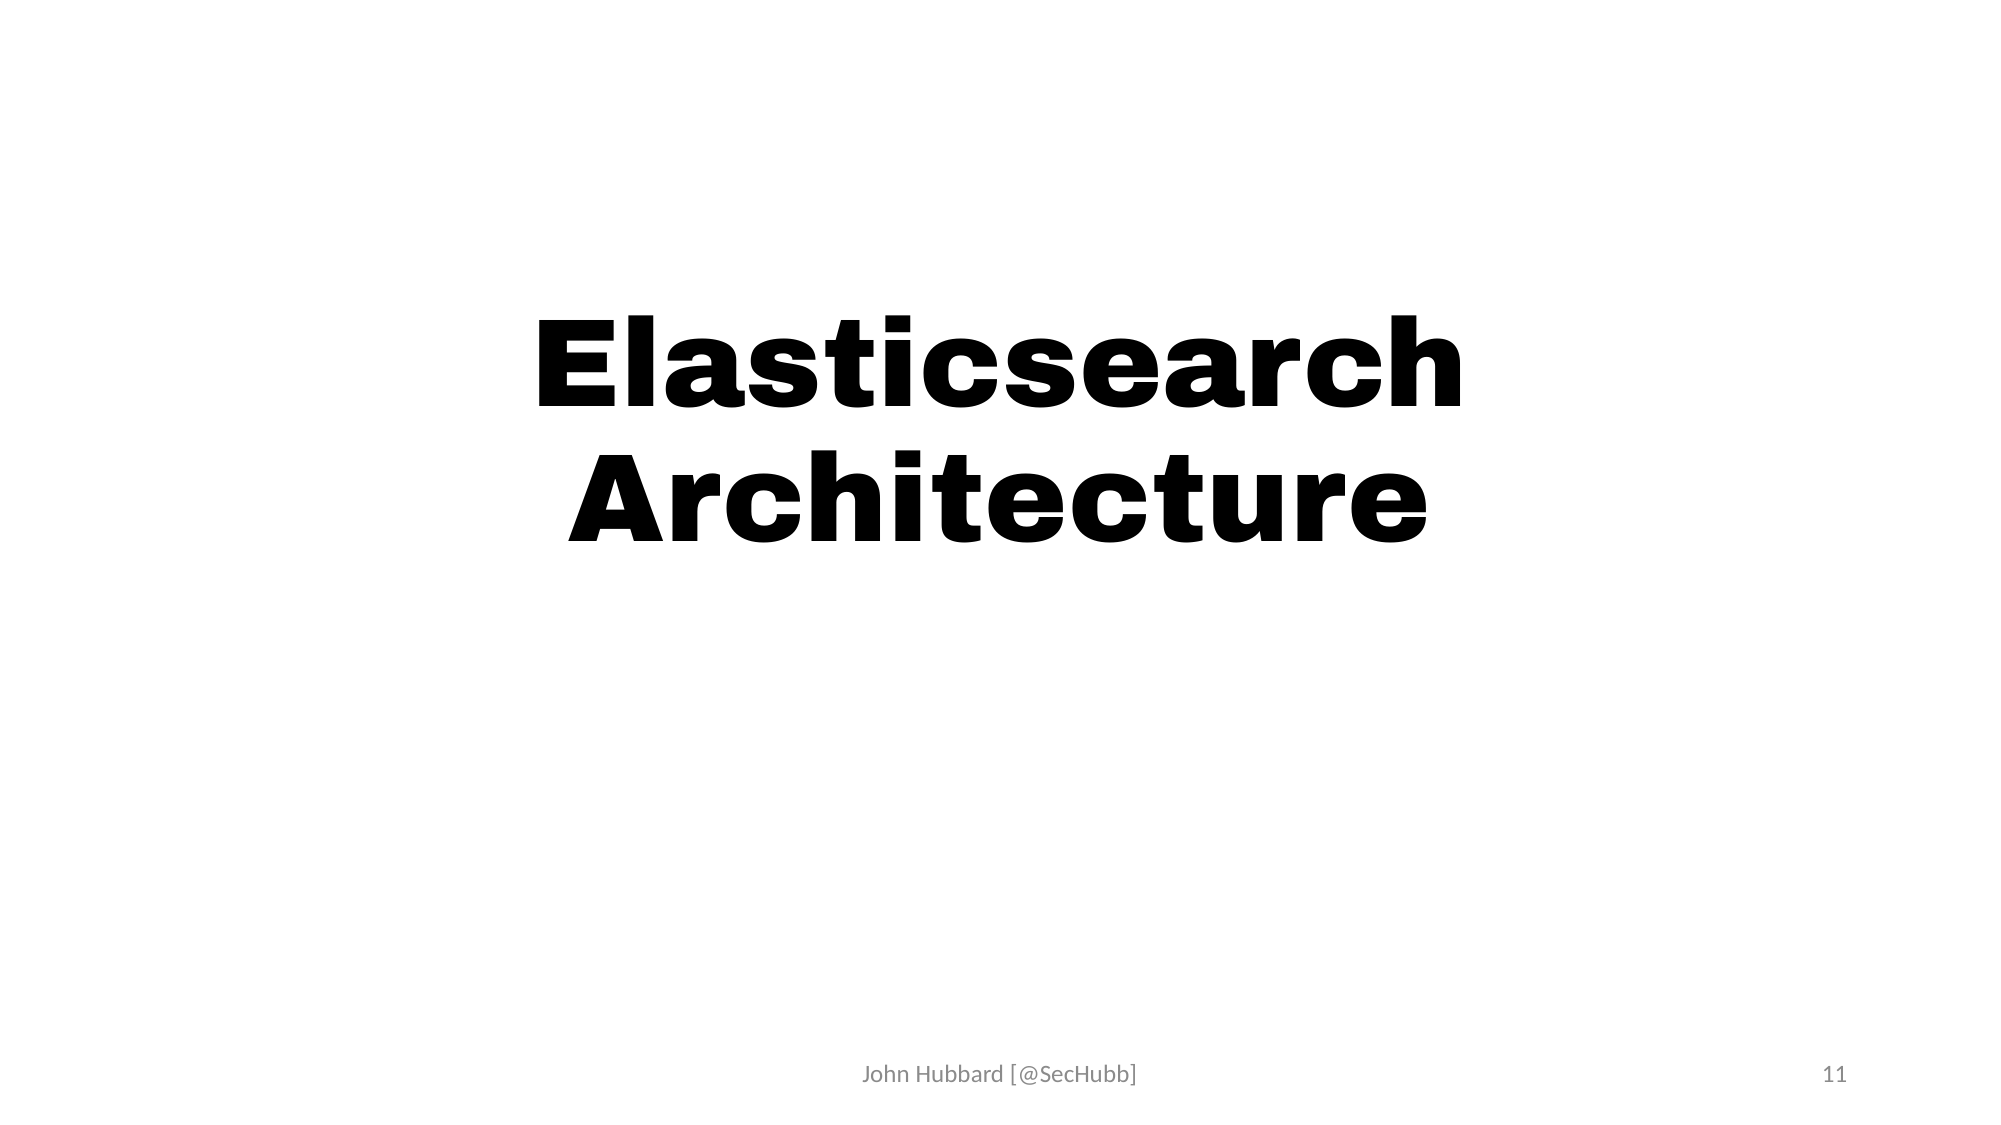

# Elasticsearch Architecture

John Hubbard [@SecHubb]
11